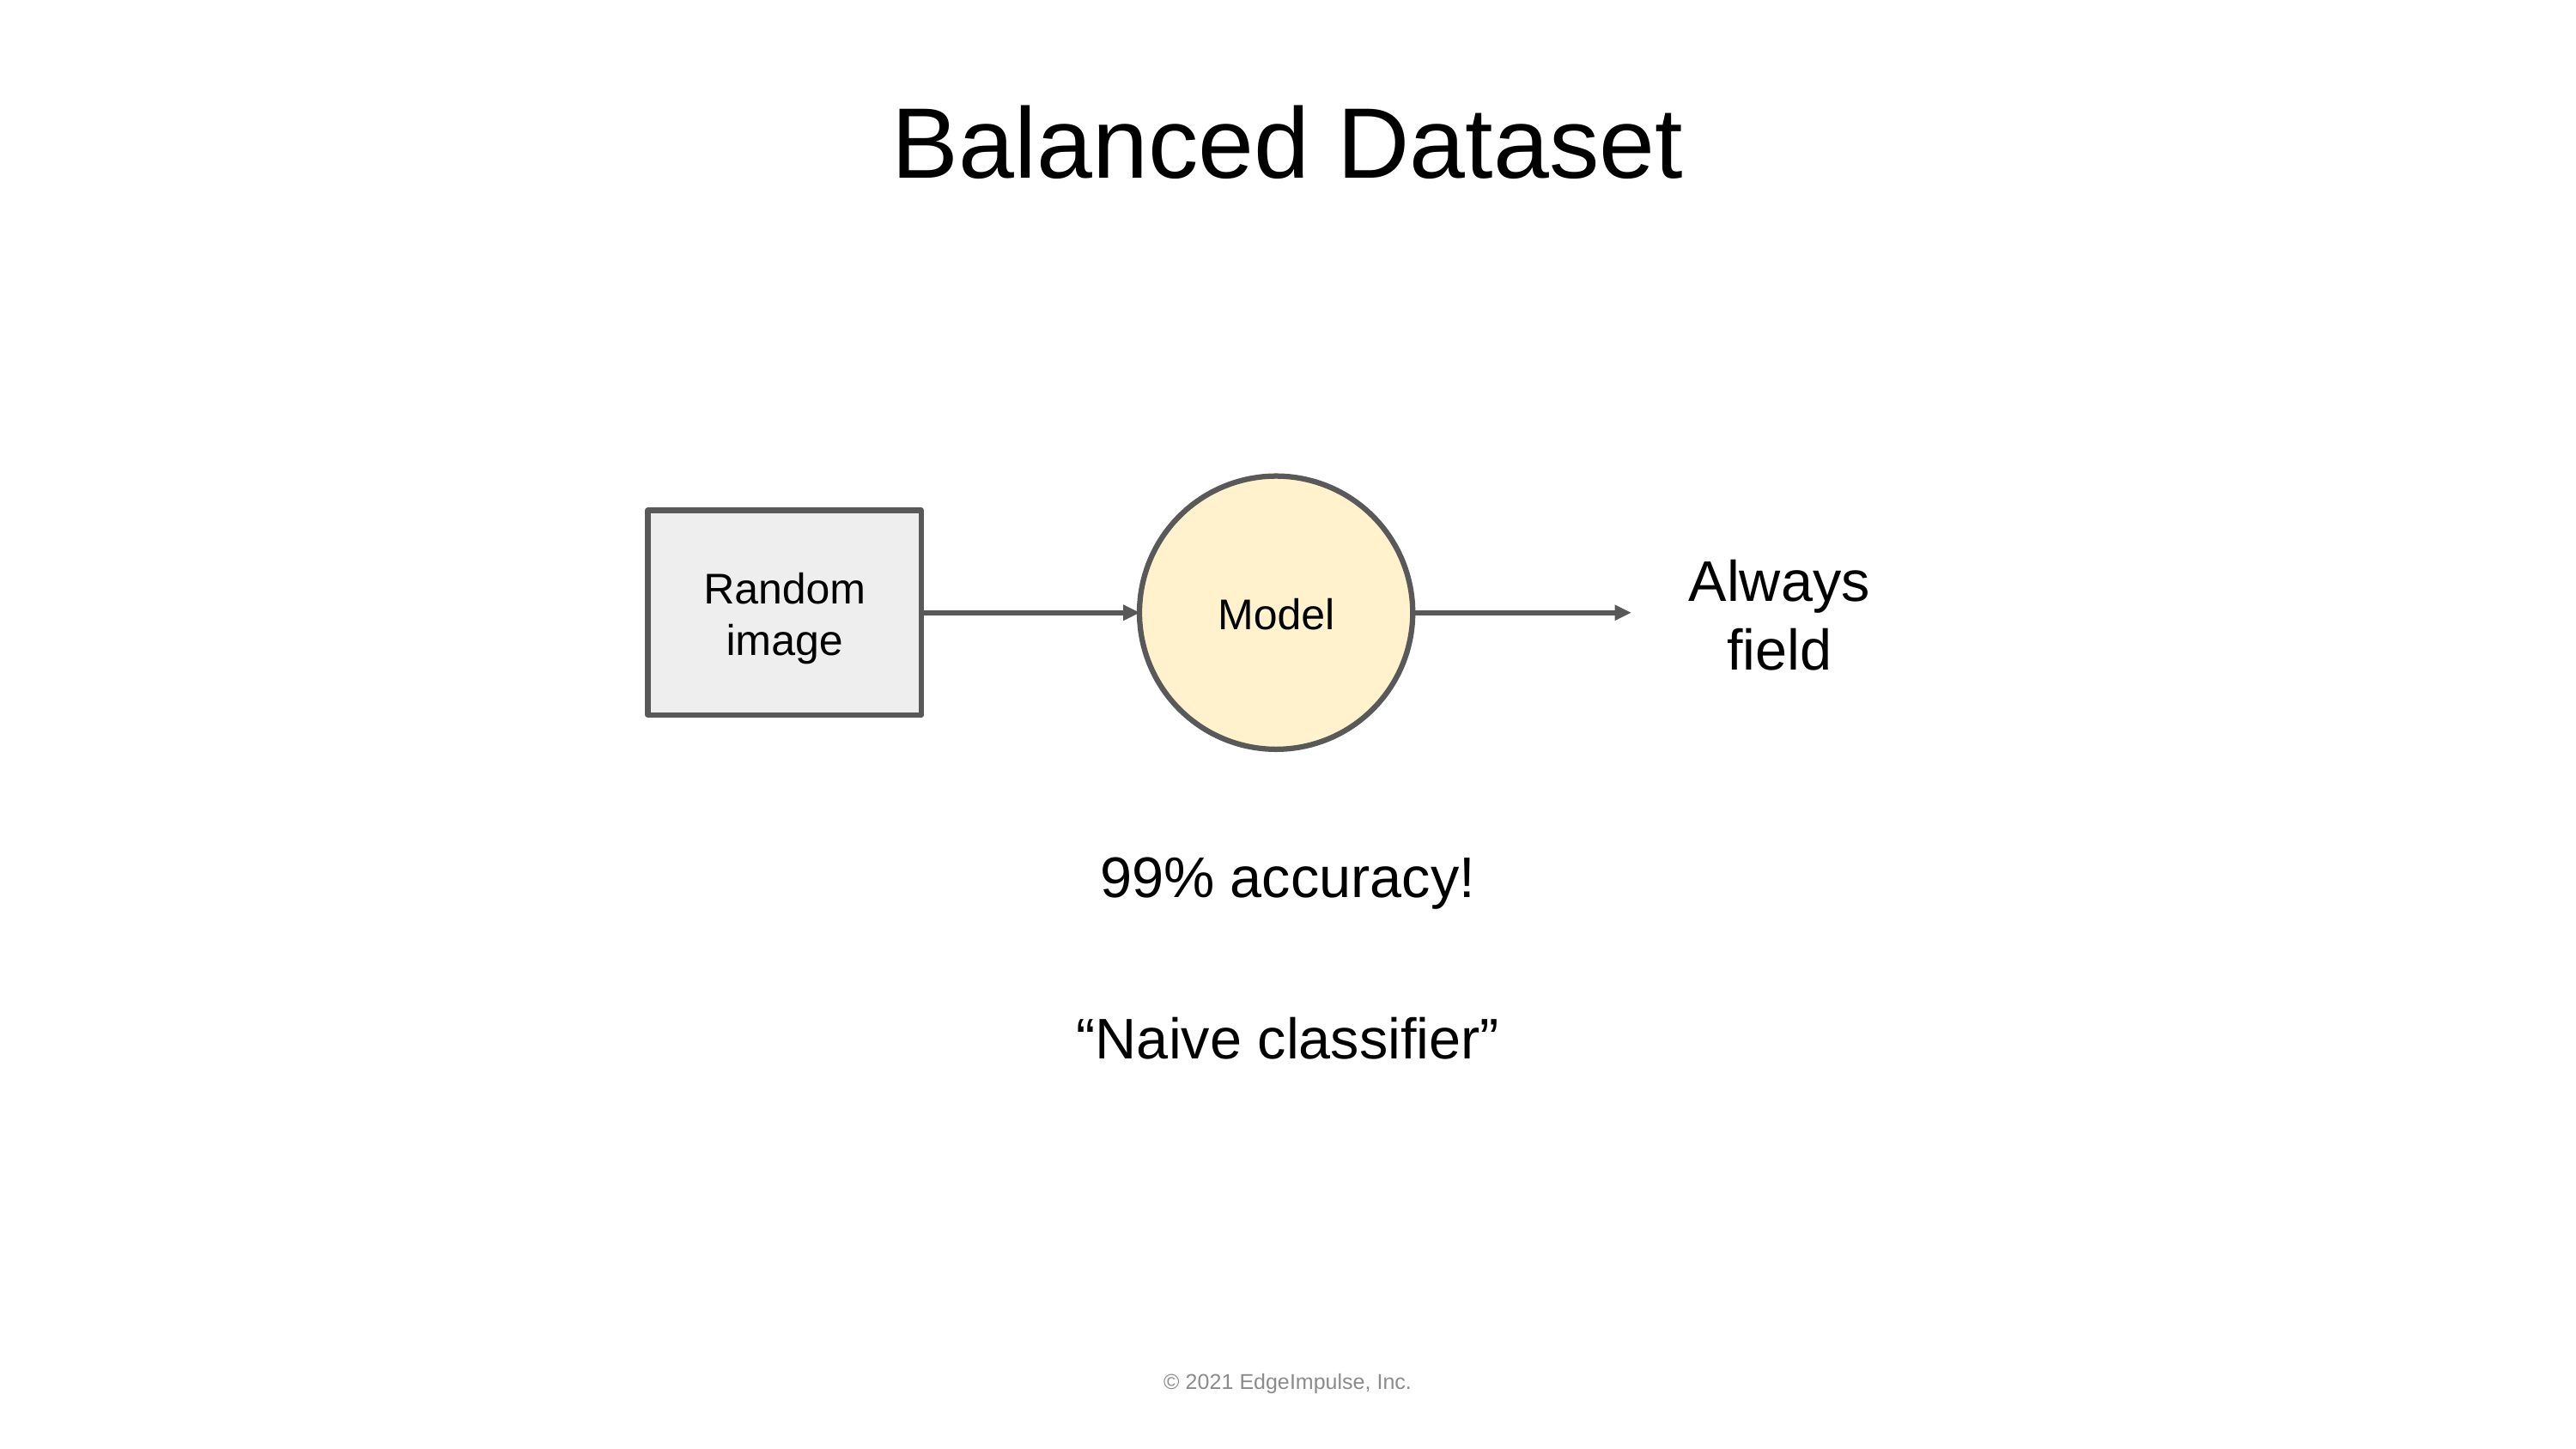

# Balanced Dataset
Model
Random image
Always field
99% accuracy!
“Naive classifier”
© 2021 EdgeImpulse, Inc.